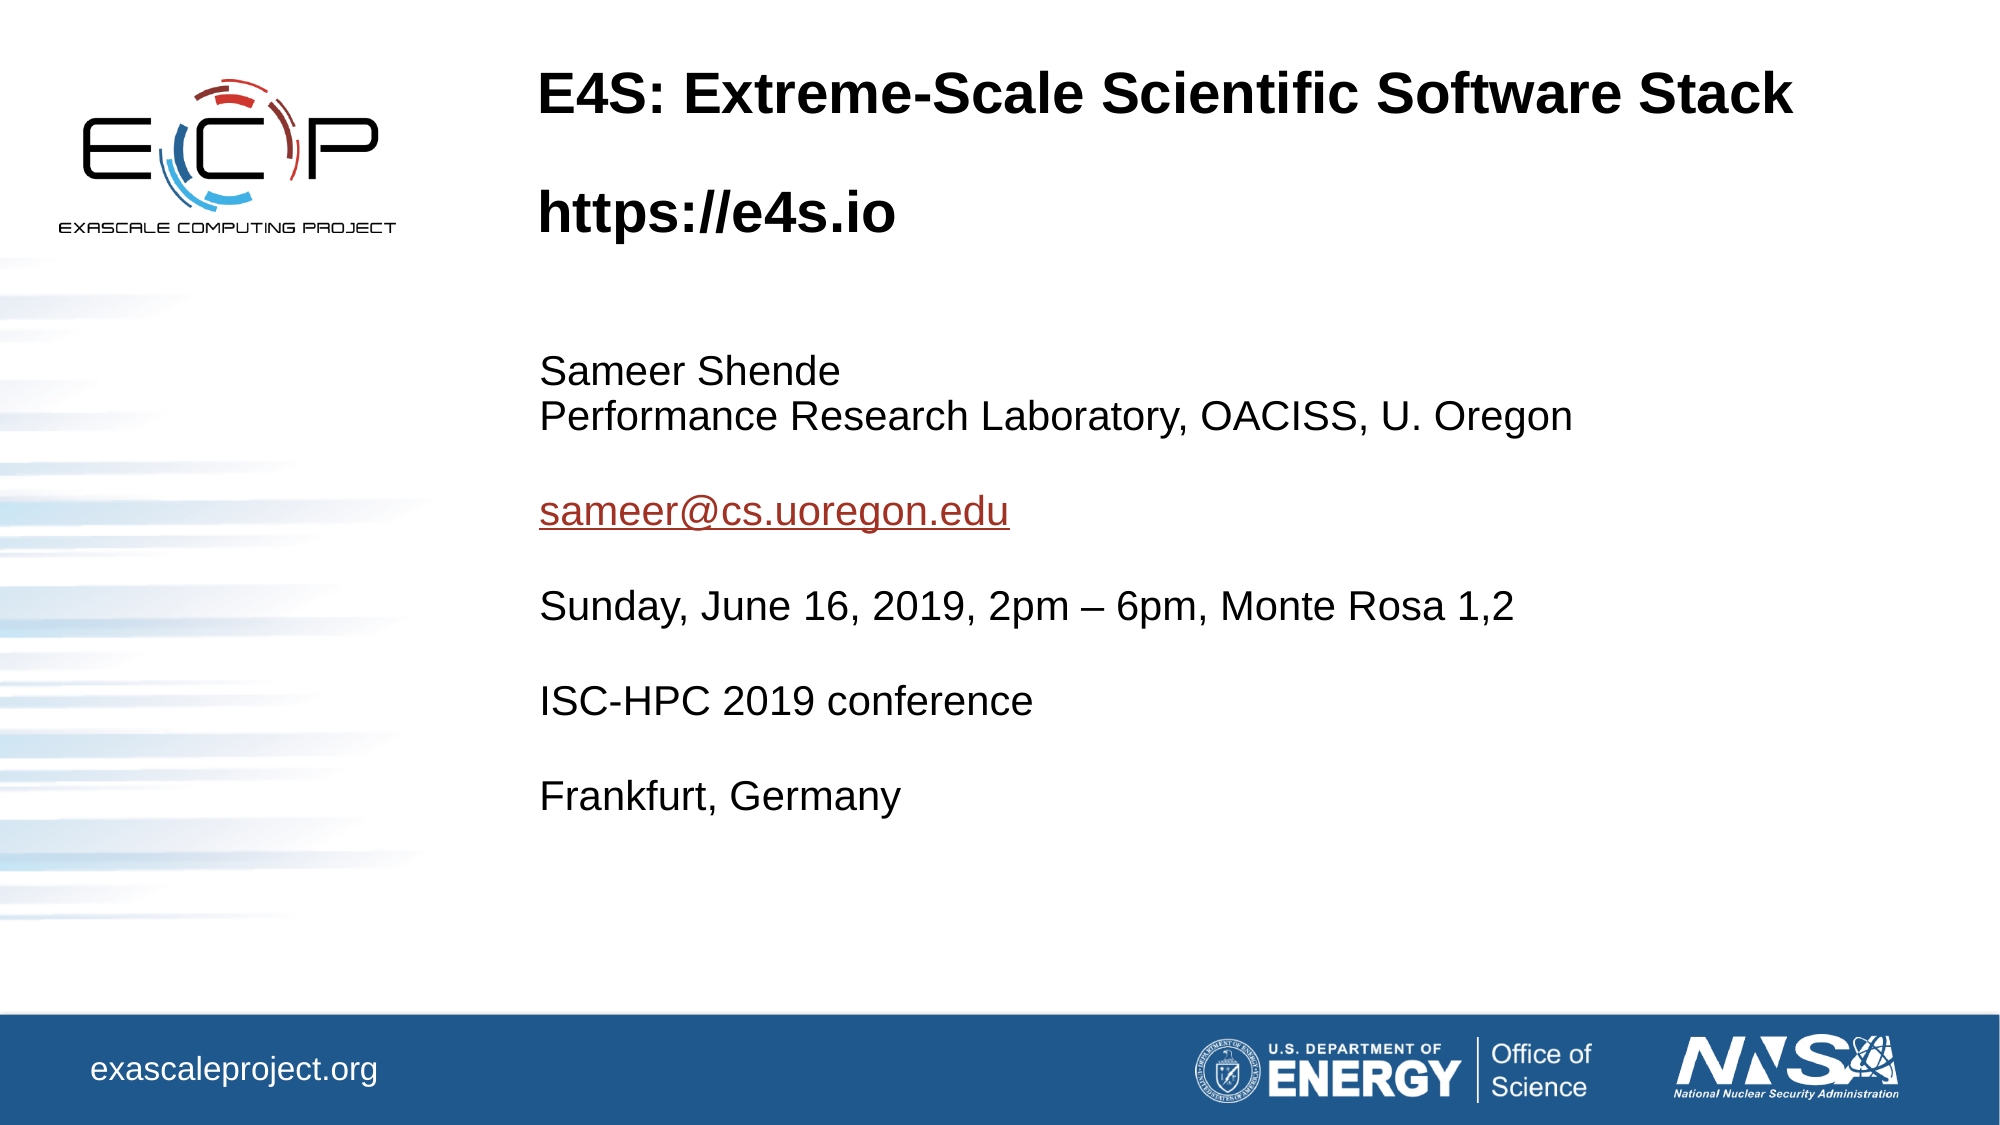

# E4S: Extreme-Scale Scientific Software Stack https://e4s.io
Sameer Shende
Performance Research Laboratory, OACISS, U. Oregon
sameer@cs.uoregon.edu
Sunday, June 16, 2019, 2pm – 6pm, Monte Rosa 1,2
ISC-HPC 2019 conference
Frankfurt, Germany